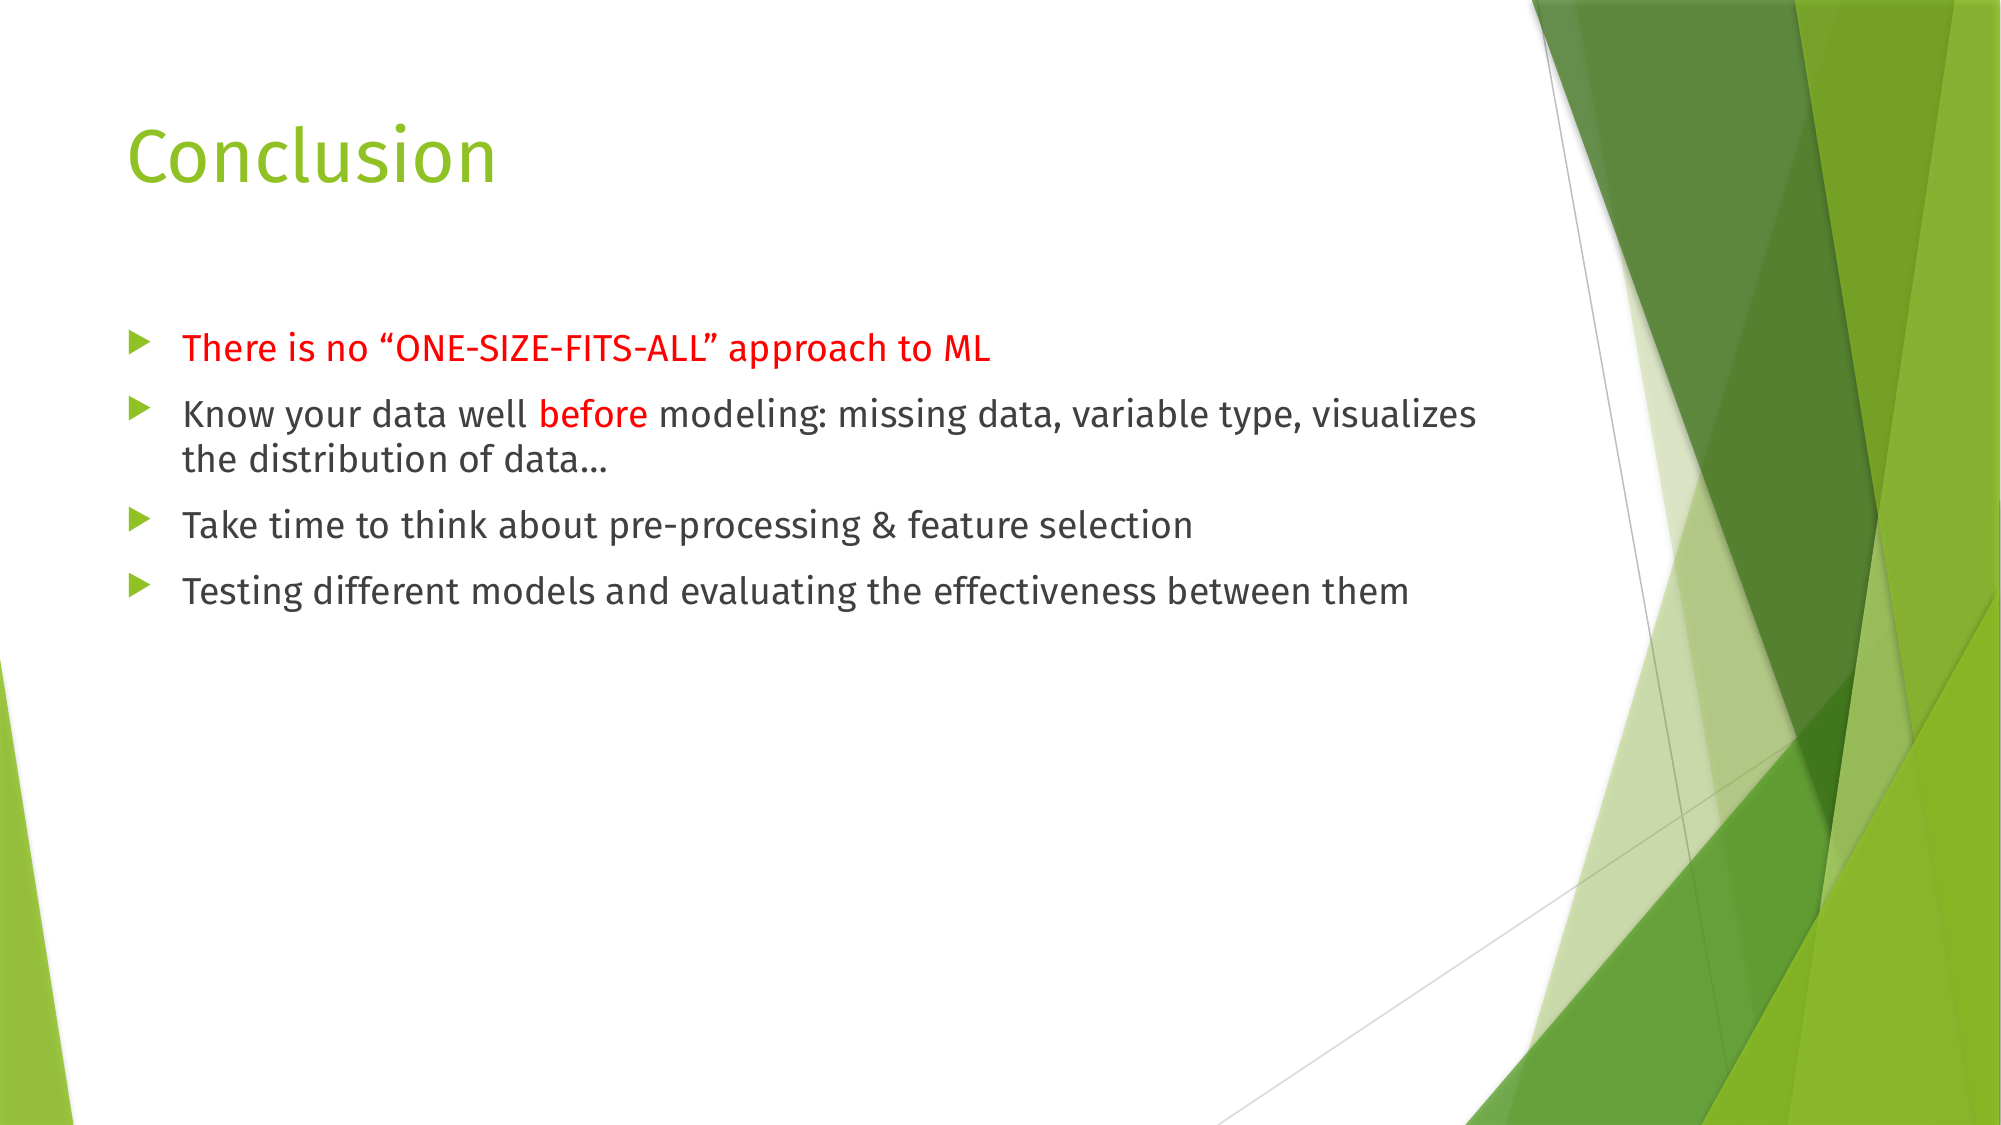

# Conclusion
There is no “ONE-SIZE-FITS-ALL” approach to ML
Know your data well before modeling: missing data, variable type, visualizes the distribution of data…
Take time to think about pre-processing & feature selection
Testing different models and evaluating the effectiveness between them